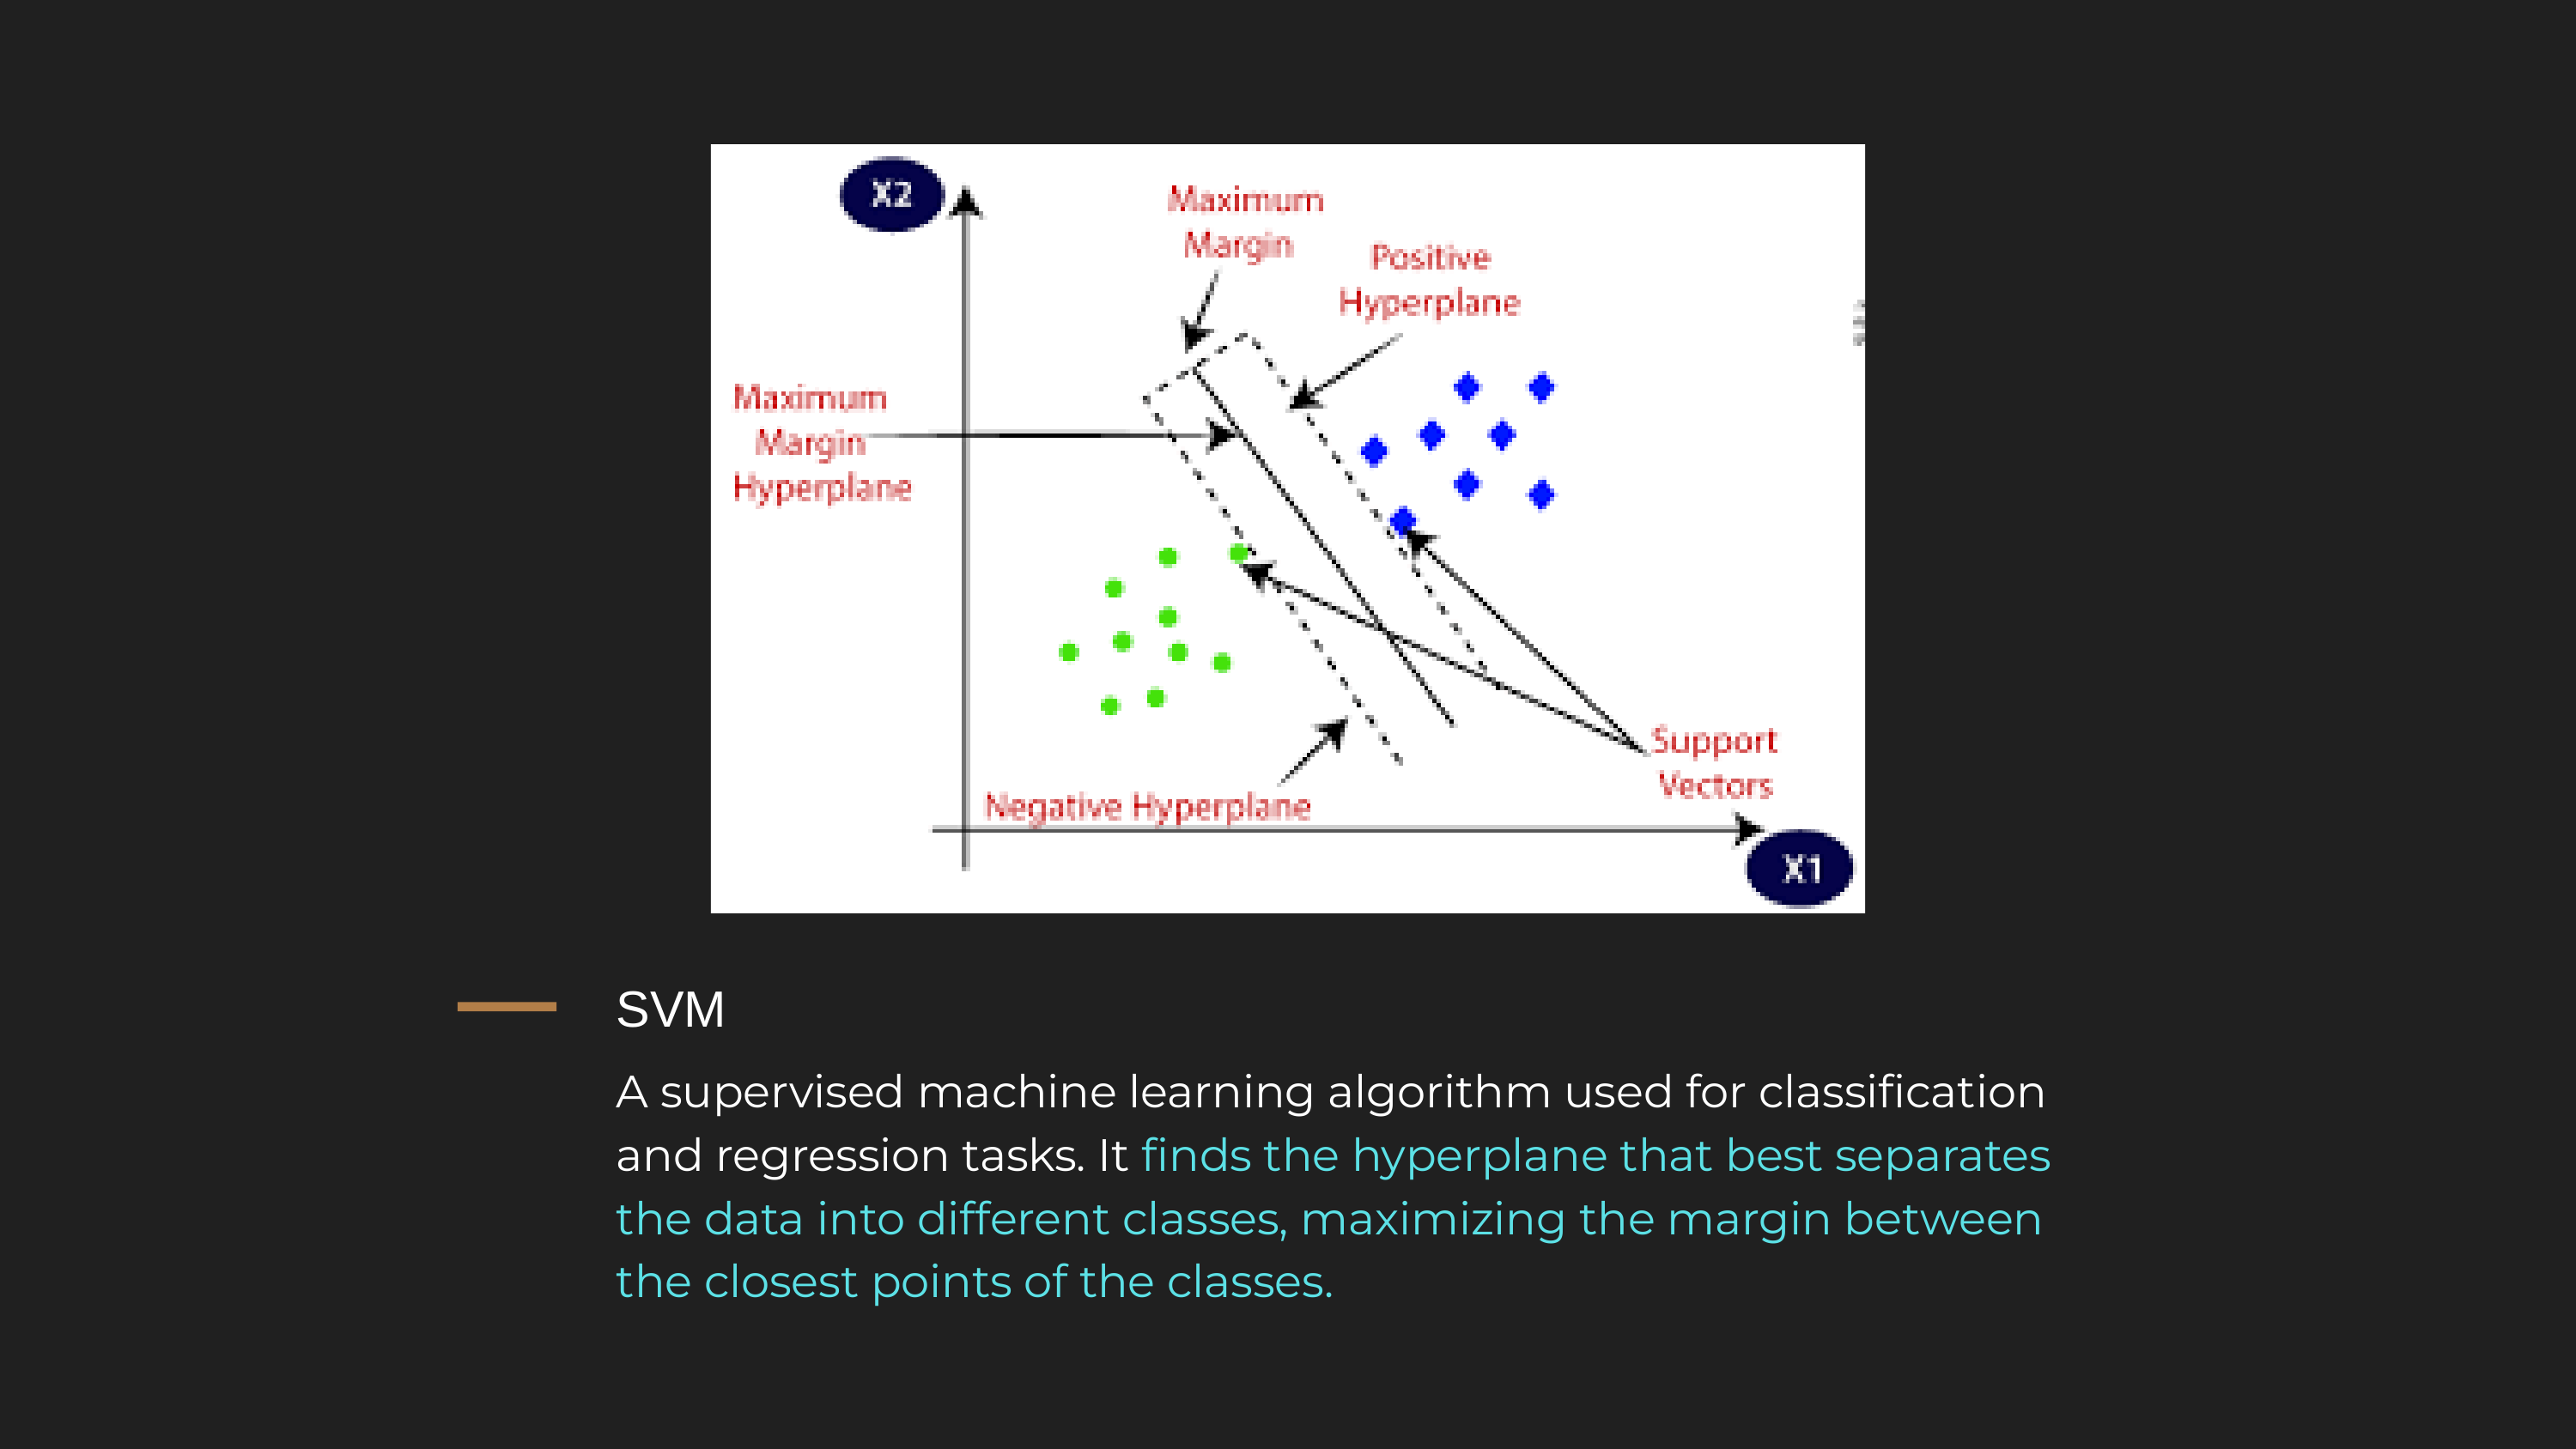

SVM

A supervised machine learning algorithm used for classification and regression tasks. It finds the hyperplane that best separates the data into different classes, maximizing the margin between the closest points of the classes.